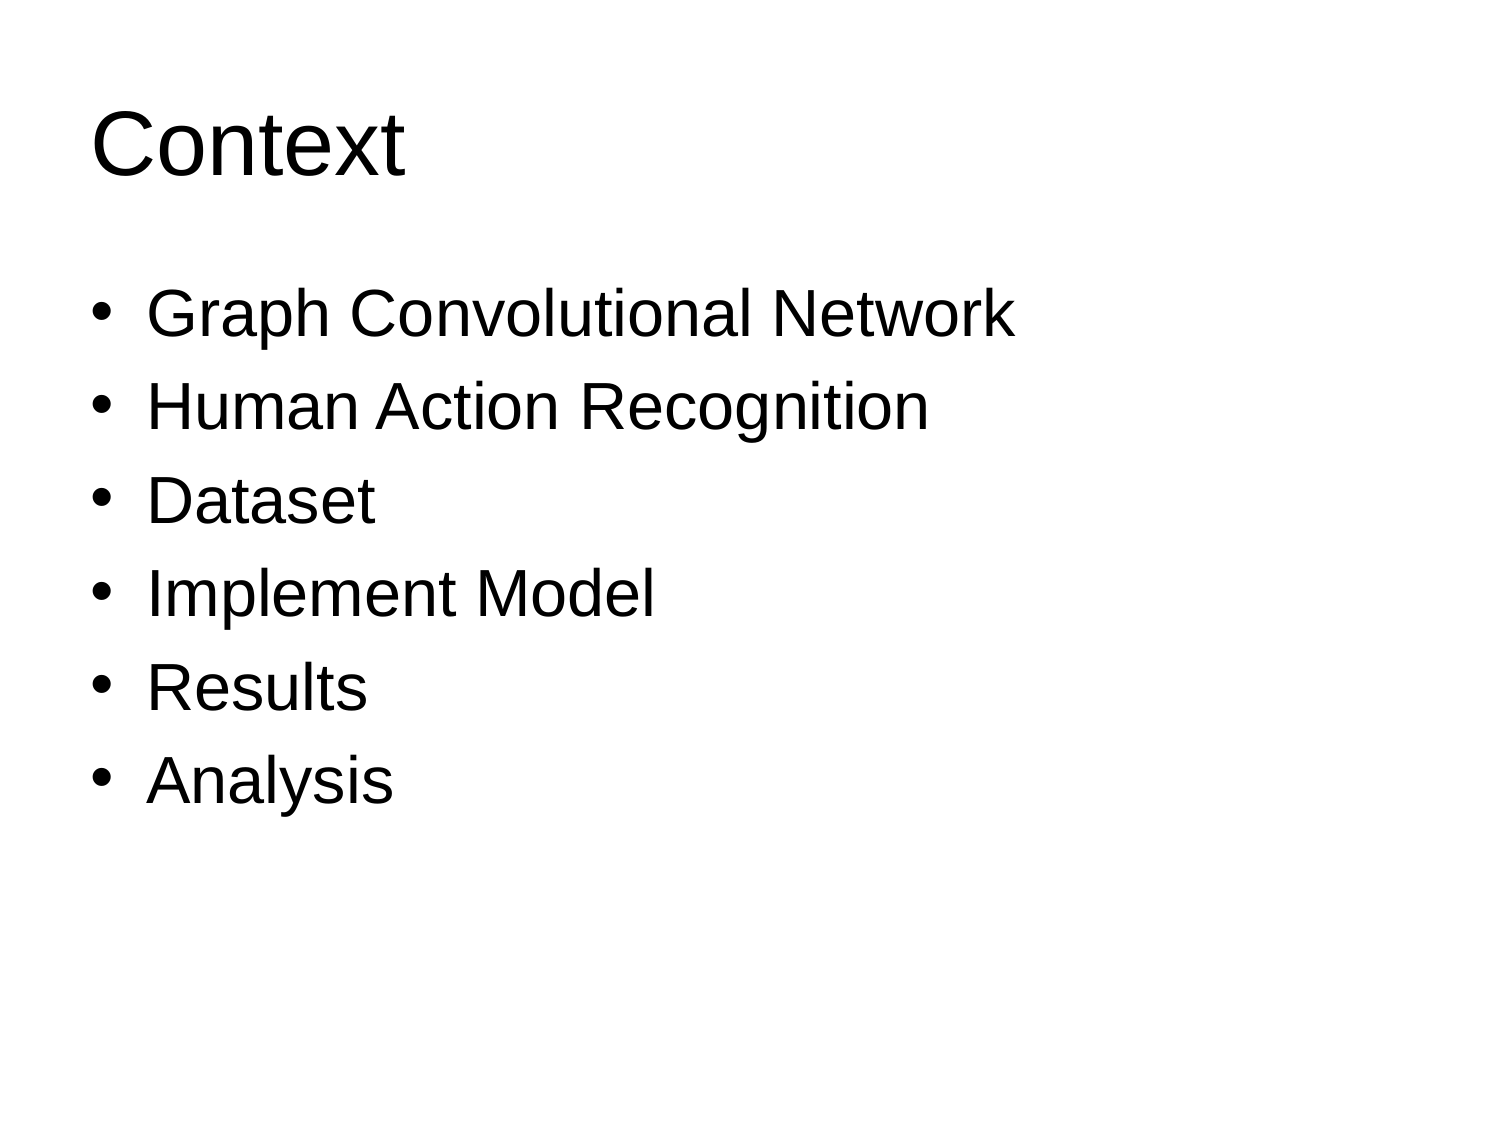

# Context
Graph Convolutional Network
Human Action Recognition
Dataset
Implement Model
Results
Analysis